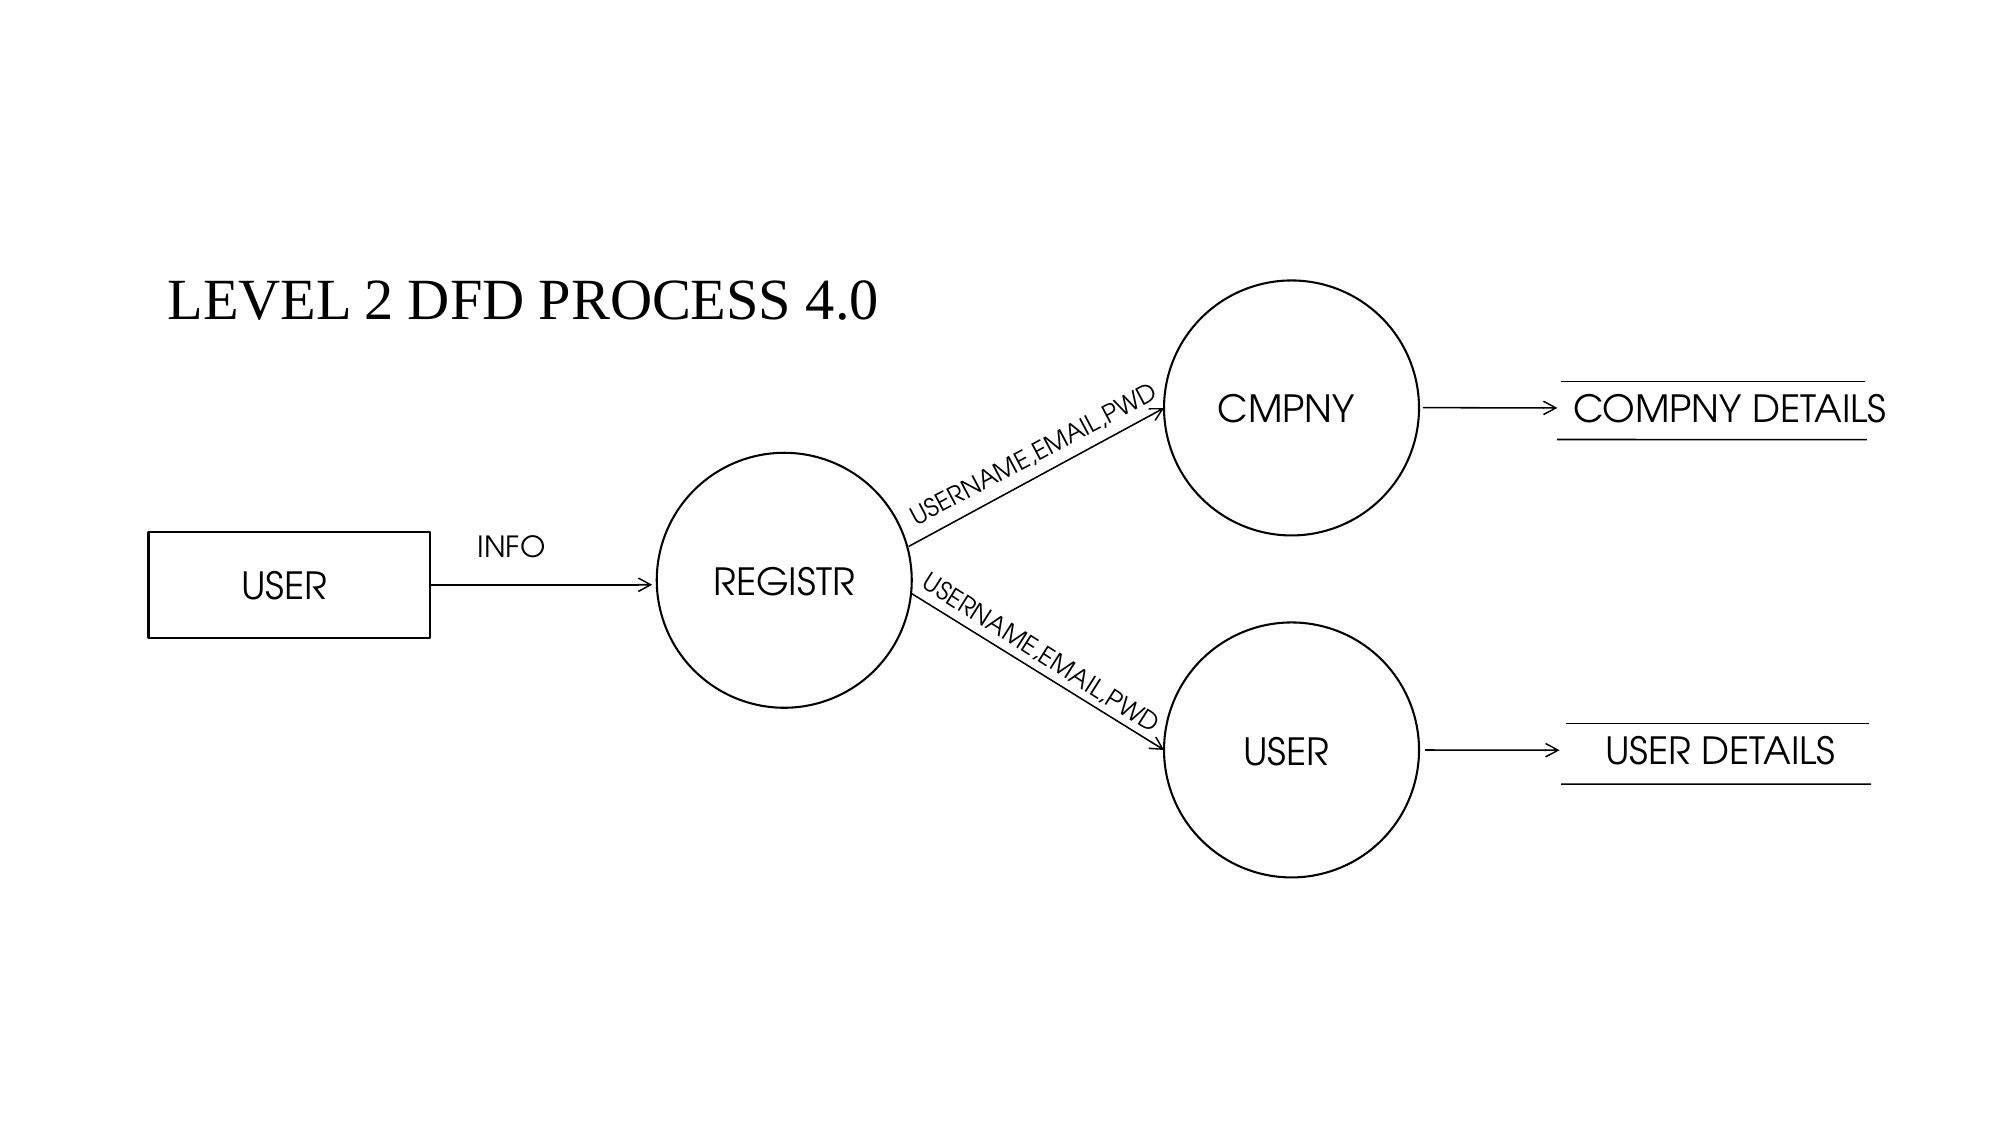

22
LEVEL 2 DFD PROCESS 4.0
CMPNY
COMPNY DETAILS
USERNAME,EMAIL,PWD
REGISTR
INFO
USER
USER
USERNAME,EMAIL,PWD
USER DETAILS